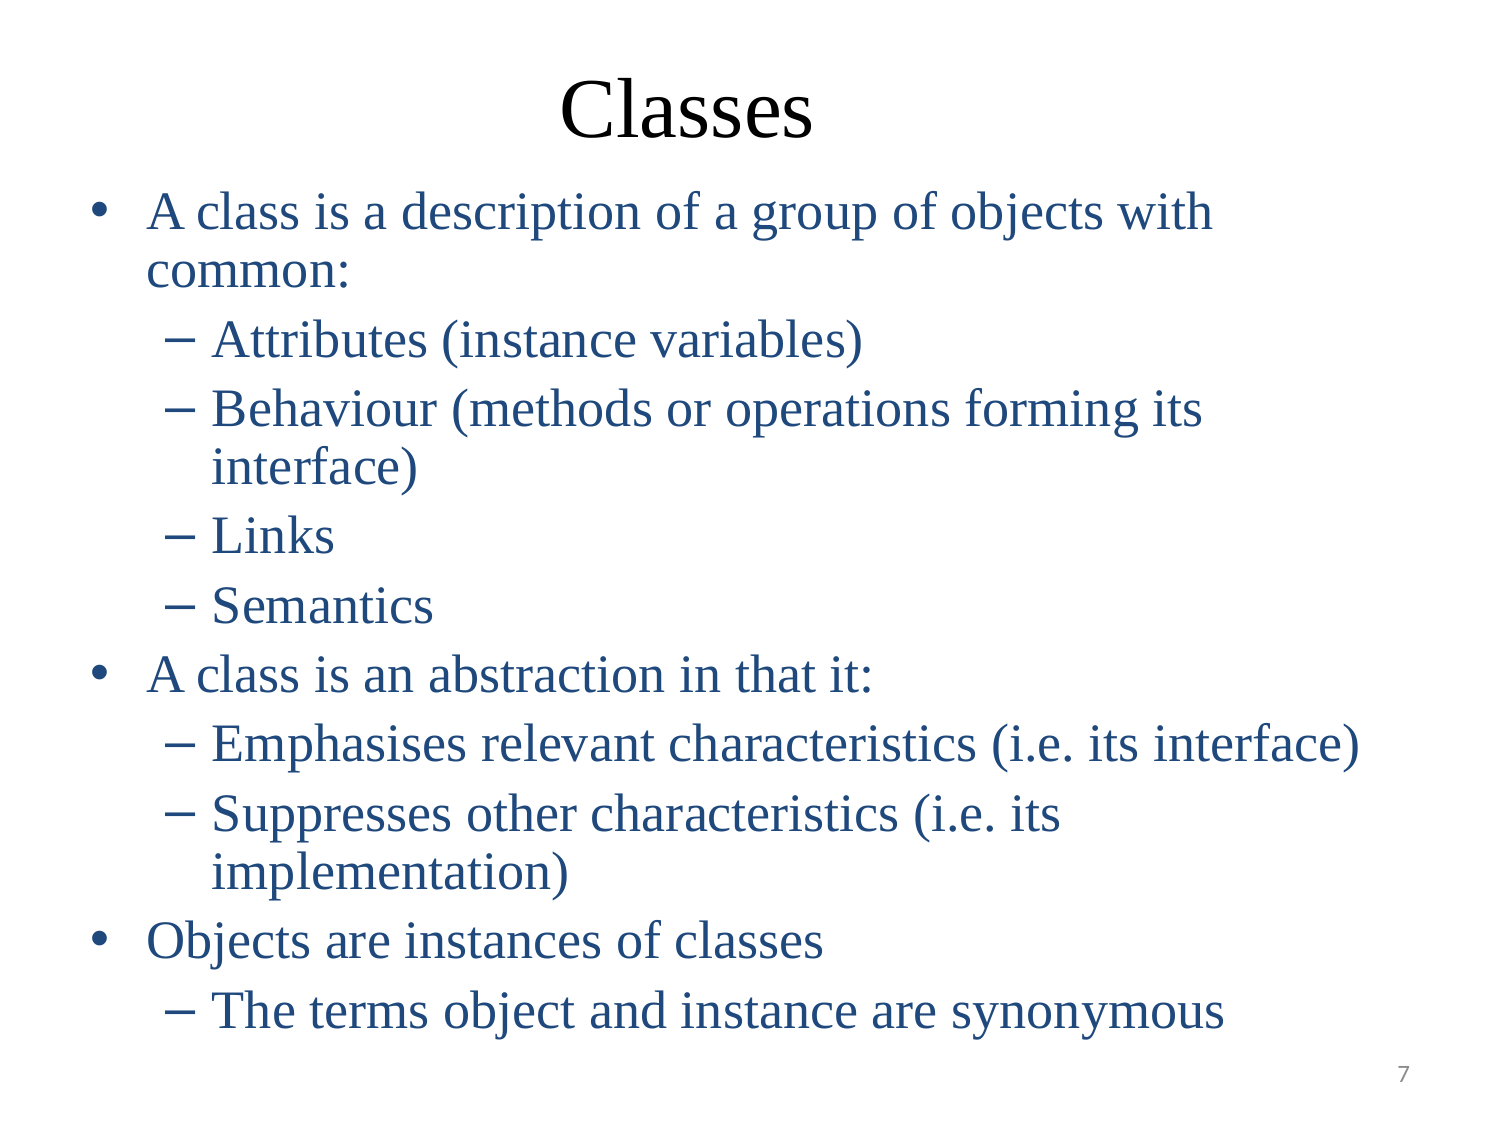

# Classes
A class is a description of a group of objects with common:
Attributes (instance variables)
Behaviour (methods or operations forming its interface)
Links
Semantics
A class is an abstraction in that it:
Emphasises relevant characteristics (i.e. its interface)
Suppresses other characteristics (i.e. its implementation)
Objects are instances of classes
The terms object and instance are synonymous

7